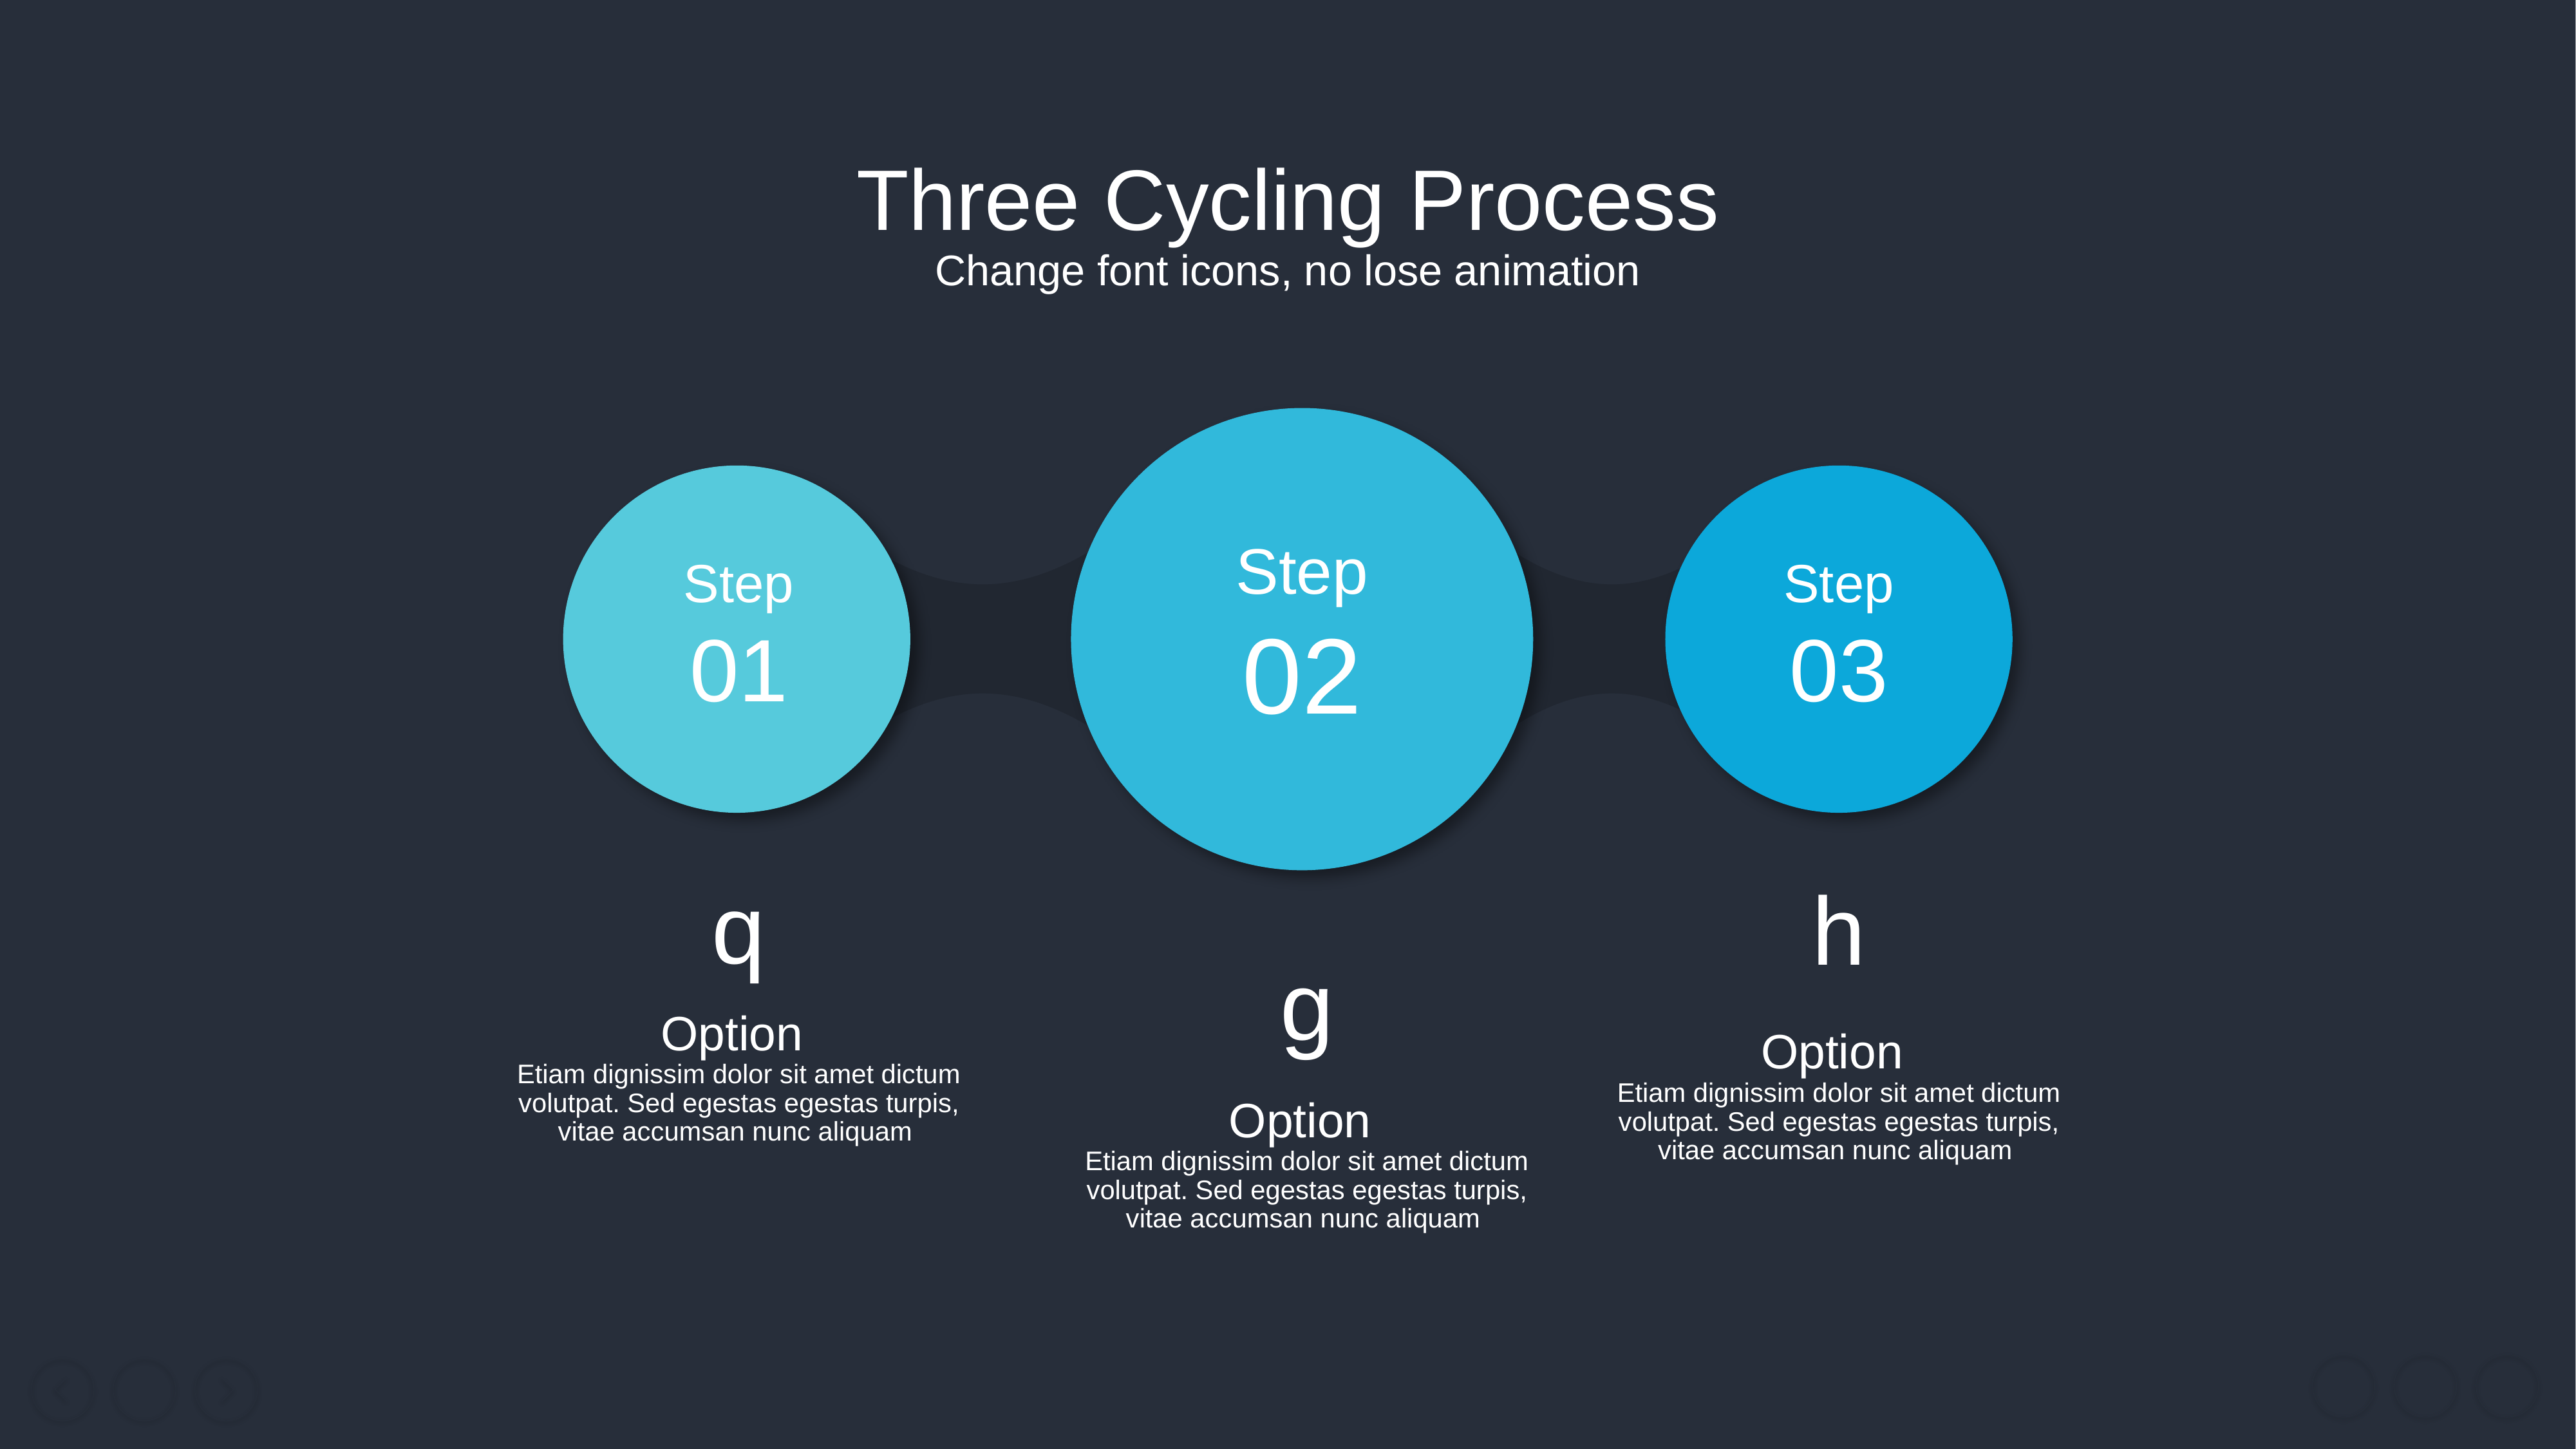

Three Cycling Process
Change font icons, no lose animation

Step
02

Step
01

Step
03

q
Option
Etiam dignissim dolor sit amet dictum volutpat. Sed egestas egestas turpis, vitae accumsan nunc aliquam
h
Option
Etiam dignissim dolor sit amet dictum volutpat. Sed egestas egestas turpis, vitae accumsan nunc aliquam
g
Option
Etiam dignissim dolor sit amet dictum volutpat. Sed egestas egestas turpis, vitae accumsan nunc aliquam